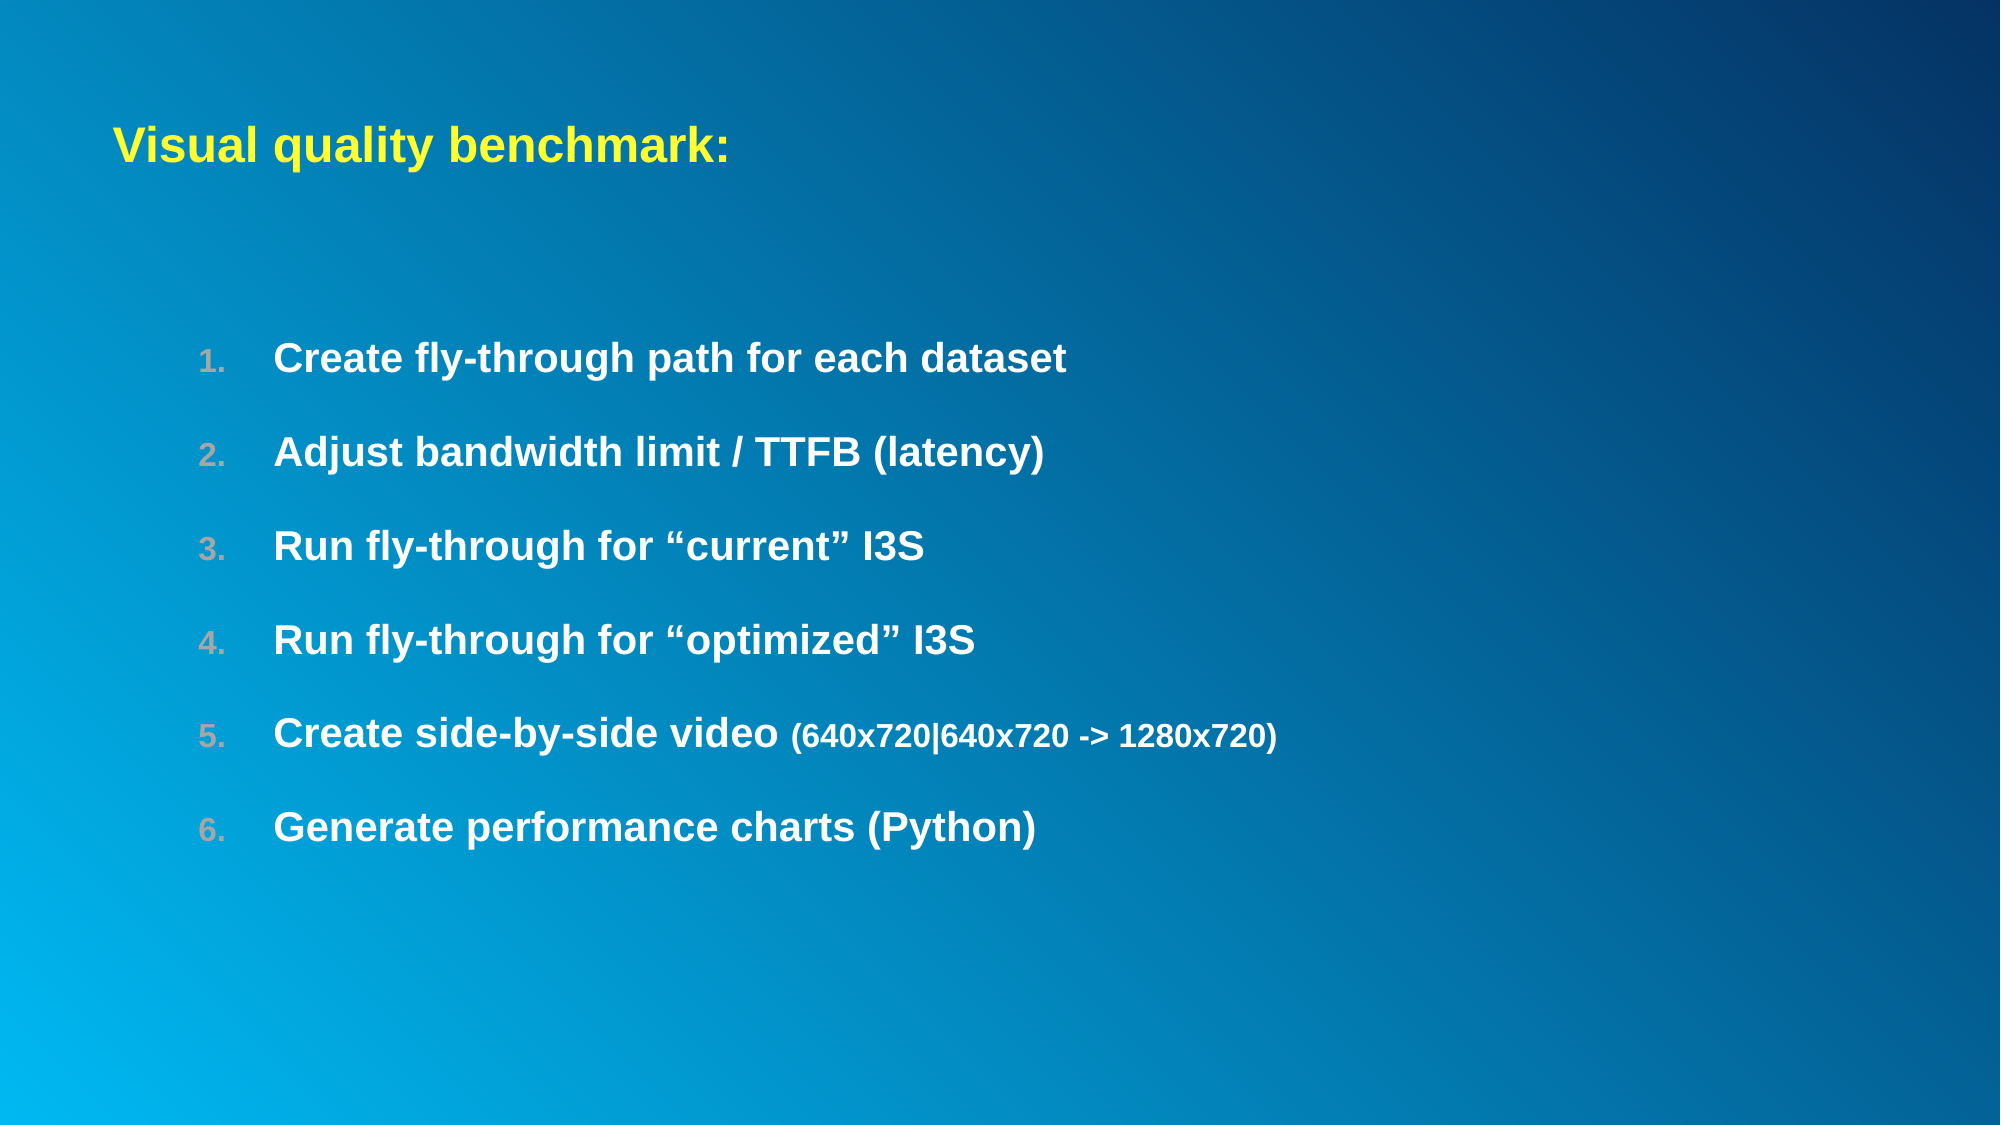

# Visual quality benchmark:
Create fly-through path for each dataset
Adjust bandwidth limit / TTFB (latency)
Run fly-through for “current” I3S
Run fly-through for “optimized” I3S
Create side-by-side video (640x720|640x720 -> 1280x720)
Generate performance charts (Python)